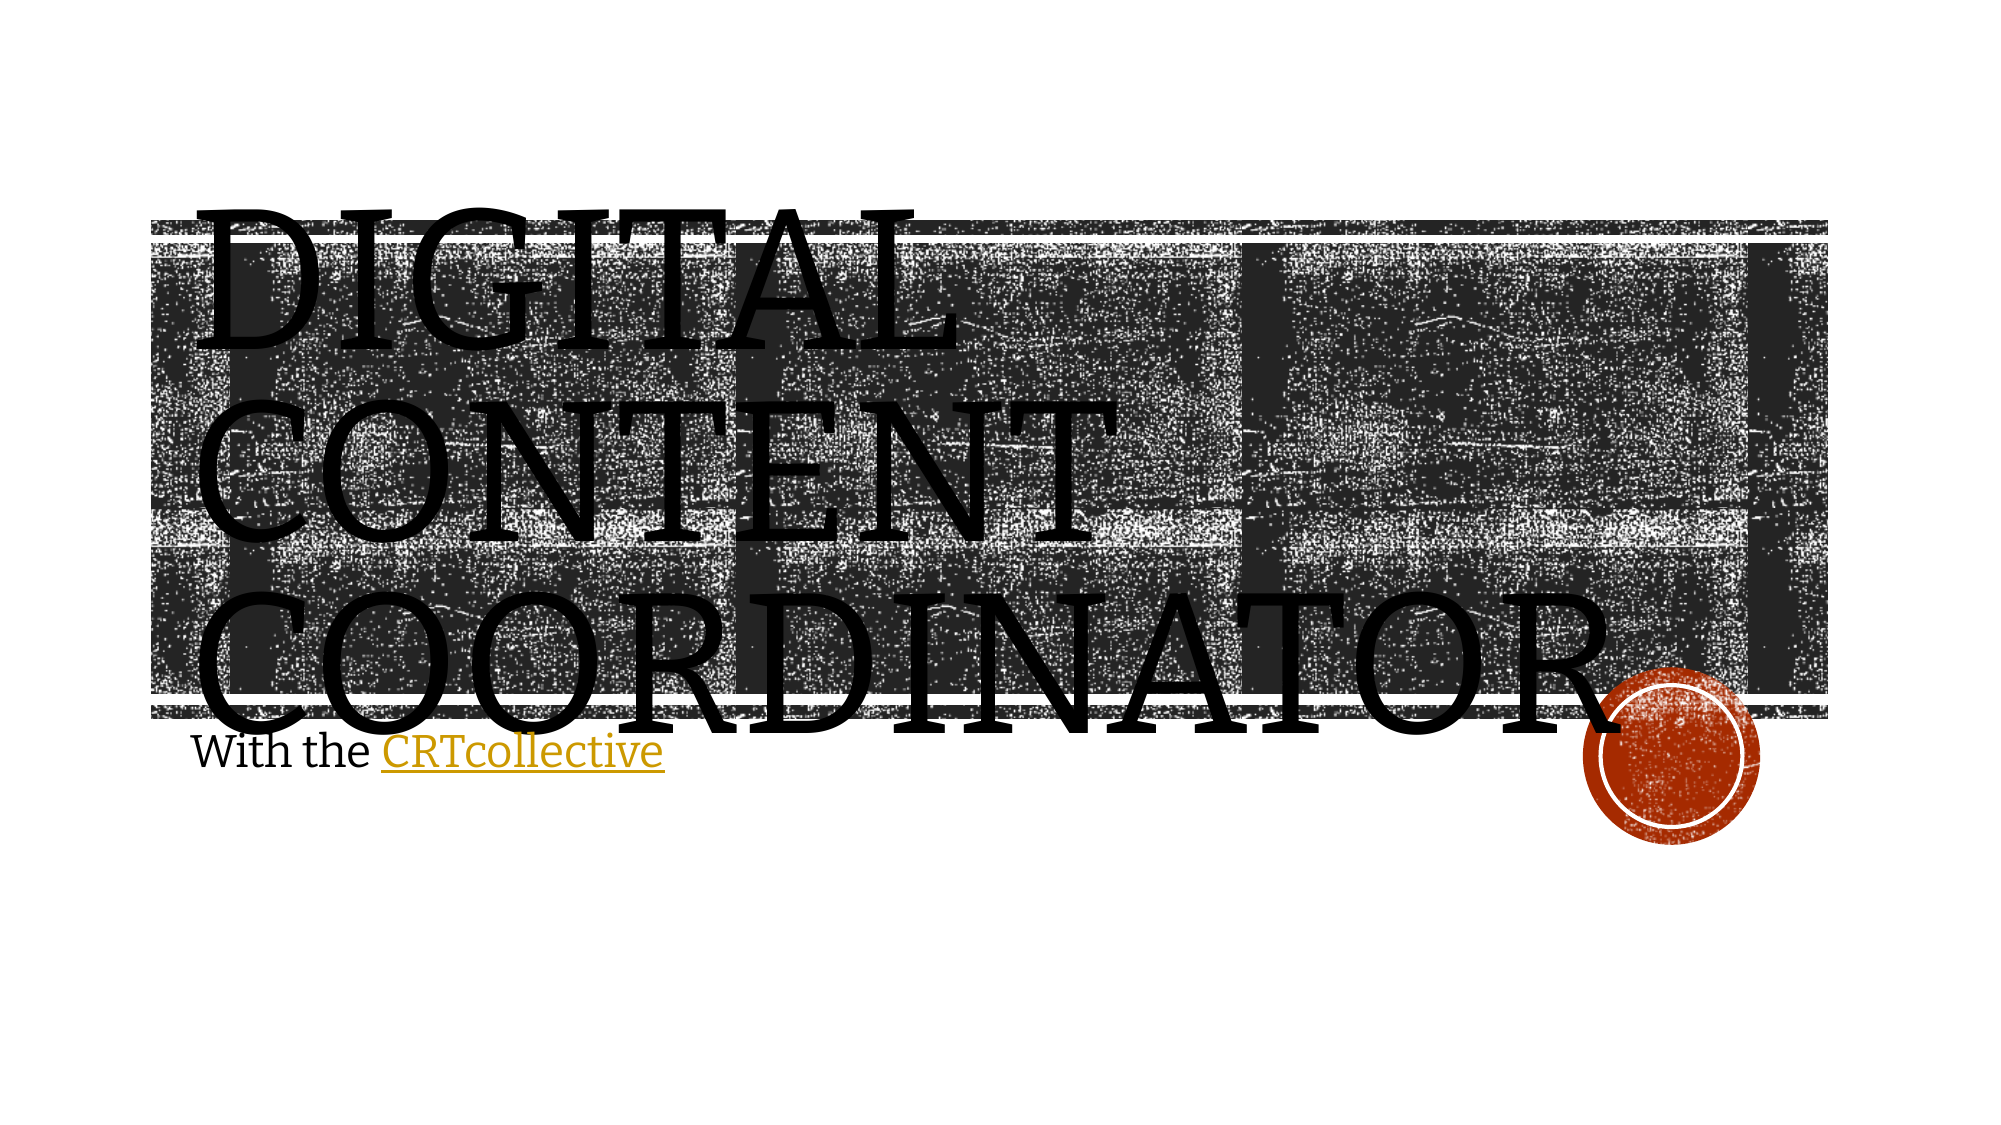

# Digital Content Coordinator
With the CRTcollective